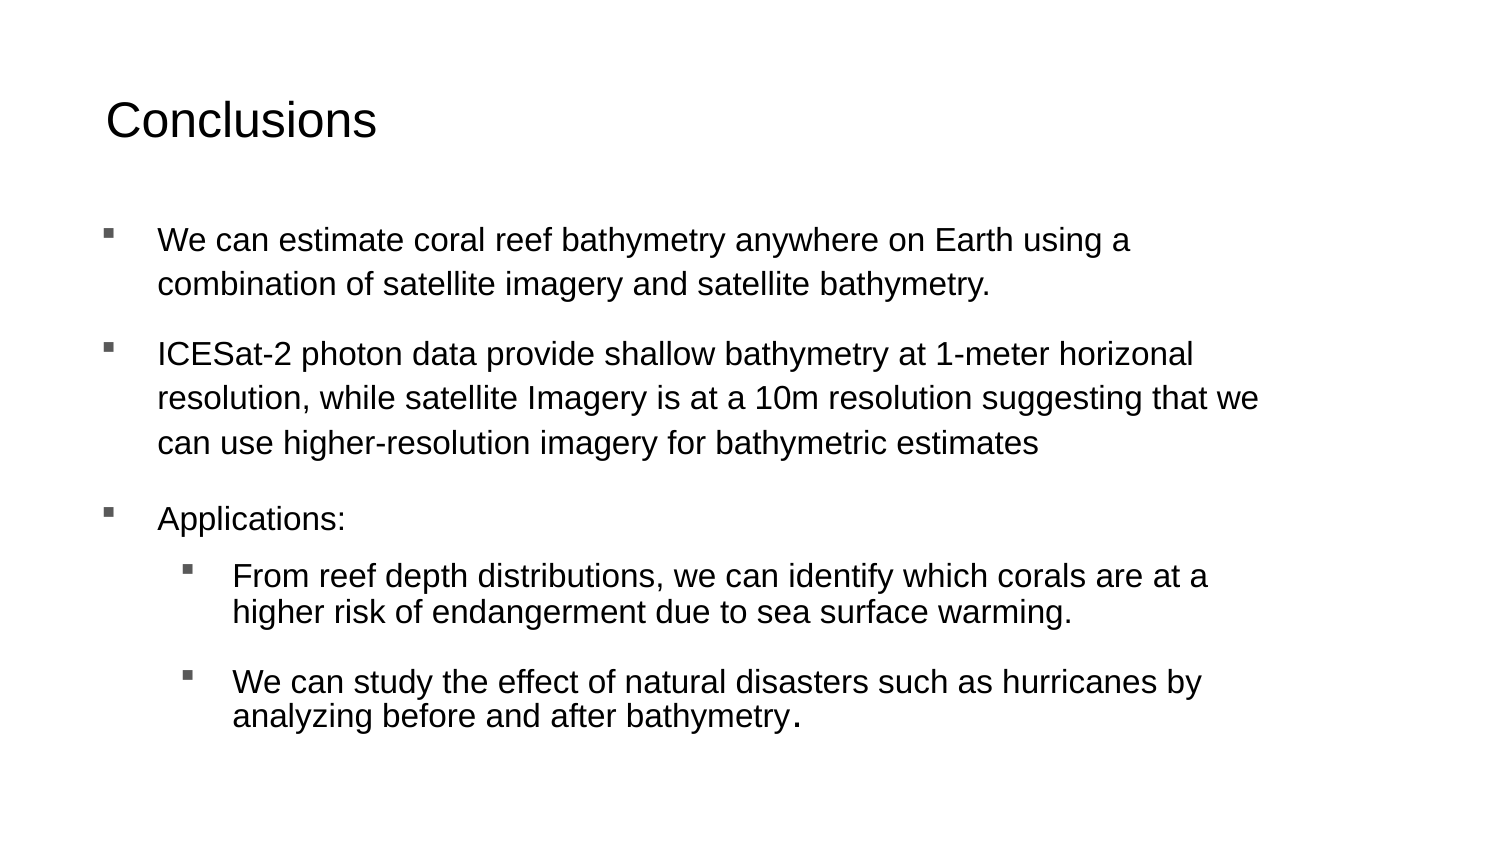

# Conclusions
We can estimate coral reef bathymetry anywhere on Earth using a combination of satellite imagery and satellite bathymetry.
ICESat-2 photon data provide shallow bathymetry at 1-meter horizonal resolution, while satellite Imagery is at a 10m resolution suggesting that we can use higher-resolution imagery for bathymetric estimates
Applications:
From reef depth distributions, we can identify which corals are at a higher risk of endangerment due to sea surface warming.
We can study the effect of natural disasters such as hurricanes by analyzing before and after bathymetry.